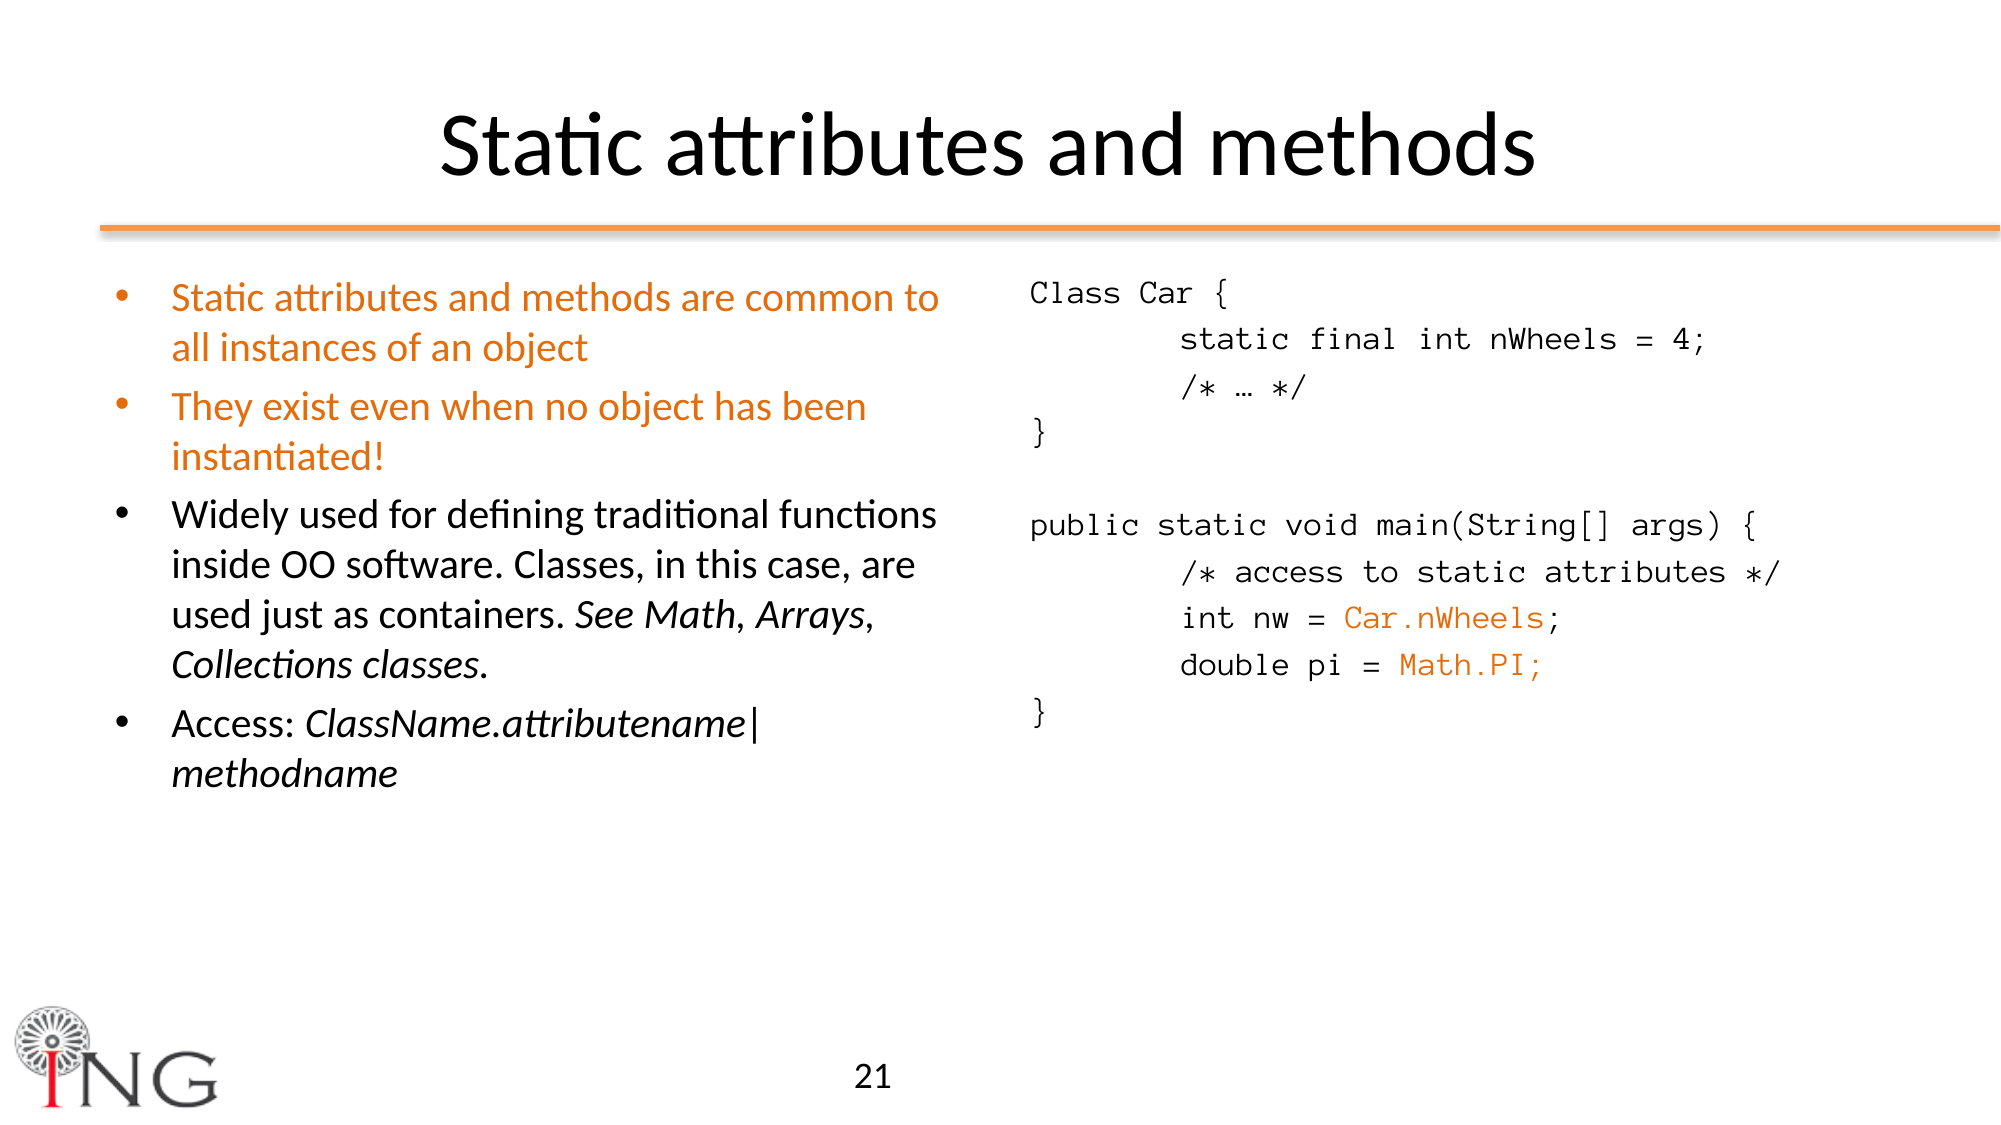

# Static attributes and methods
Static attributes and methods are common to all instances of an object
They exist even when no object has been instantiated!
Widely used for defining traditional functions inside OO software. Classes, in this case, are used just as containers. See Math, Arrays, Collections classes.
Access: ClassName.attributename|methodname

Class Car {
	static final int nWheels = 4;
	/* … */
}

public static void main(String[] args) {
	/* access to static attributes */
	int nw = Car.nWheels;
	double pi = Math.PI;
}

21